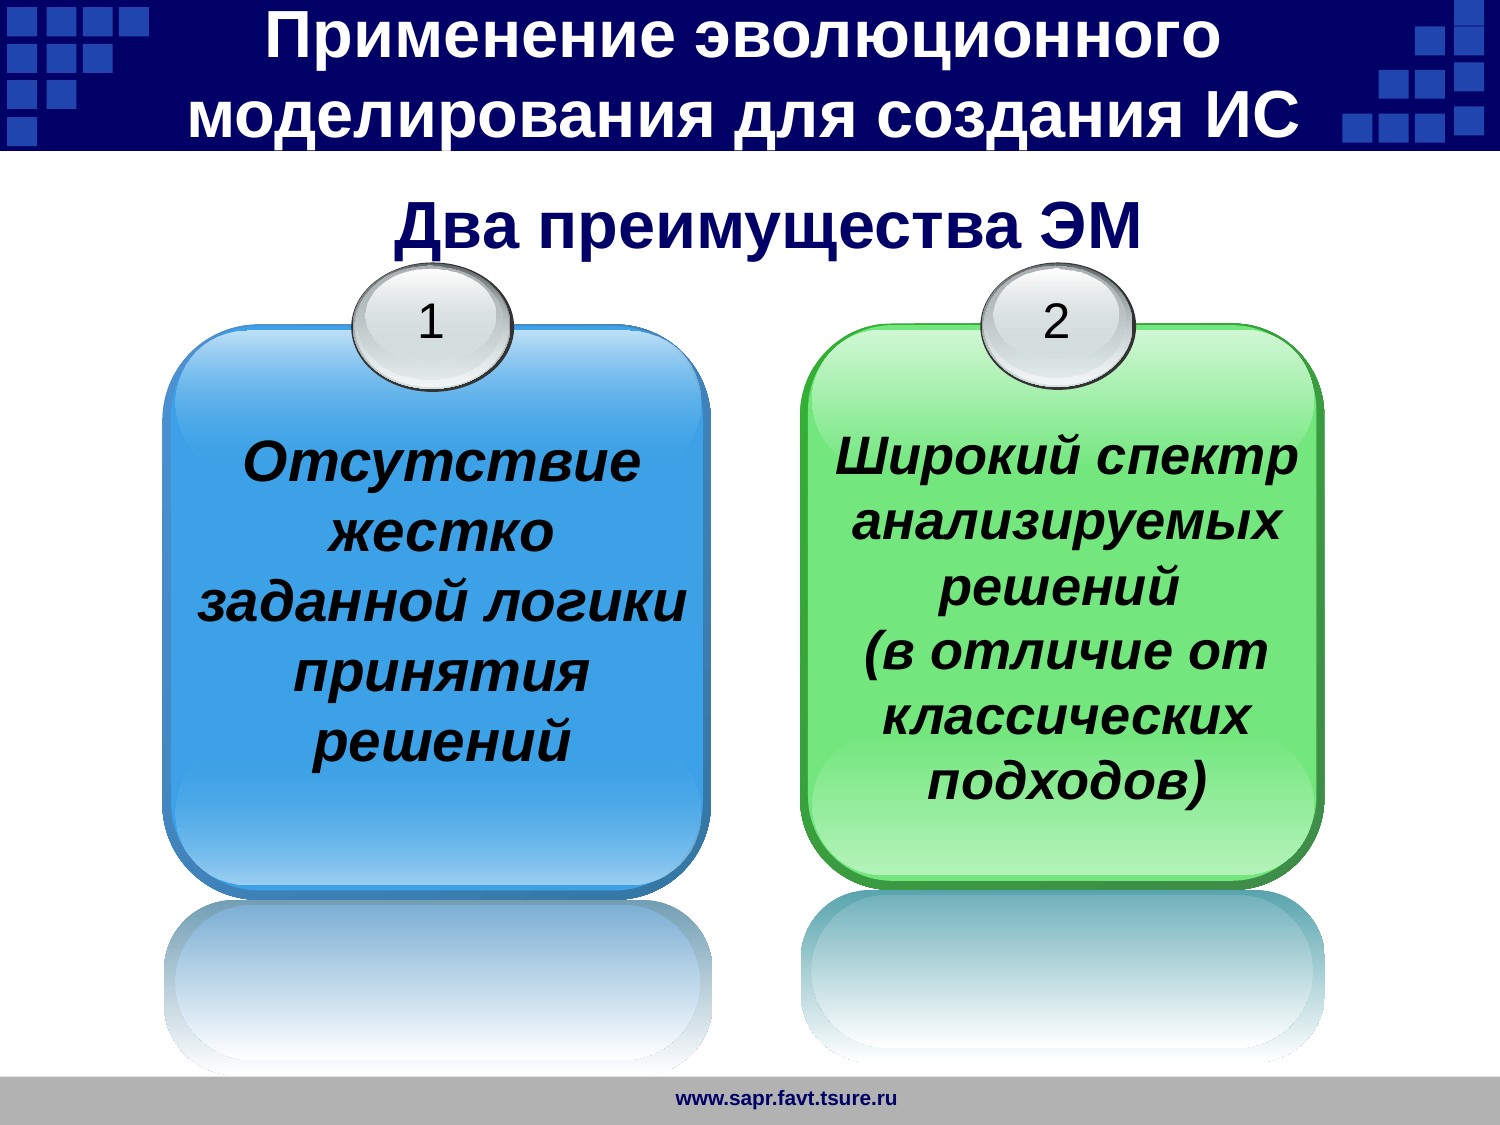

Применение эволюционного моделирования для создания ИС
Два преимущества ЭМ

1

Отсутствие жестко заданной логики принятия решений

2

Широкий спектр анализируемых решений
(в отличие от классических подходов)

www.sapr.favt.tsure.ru